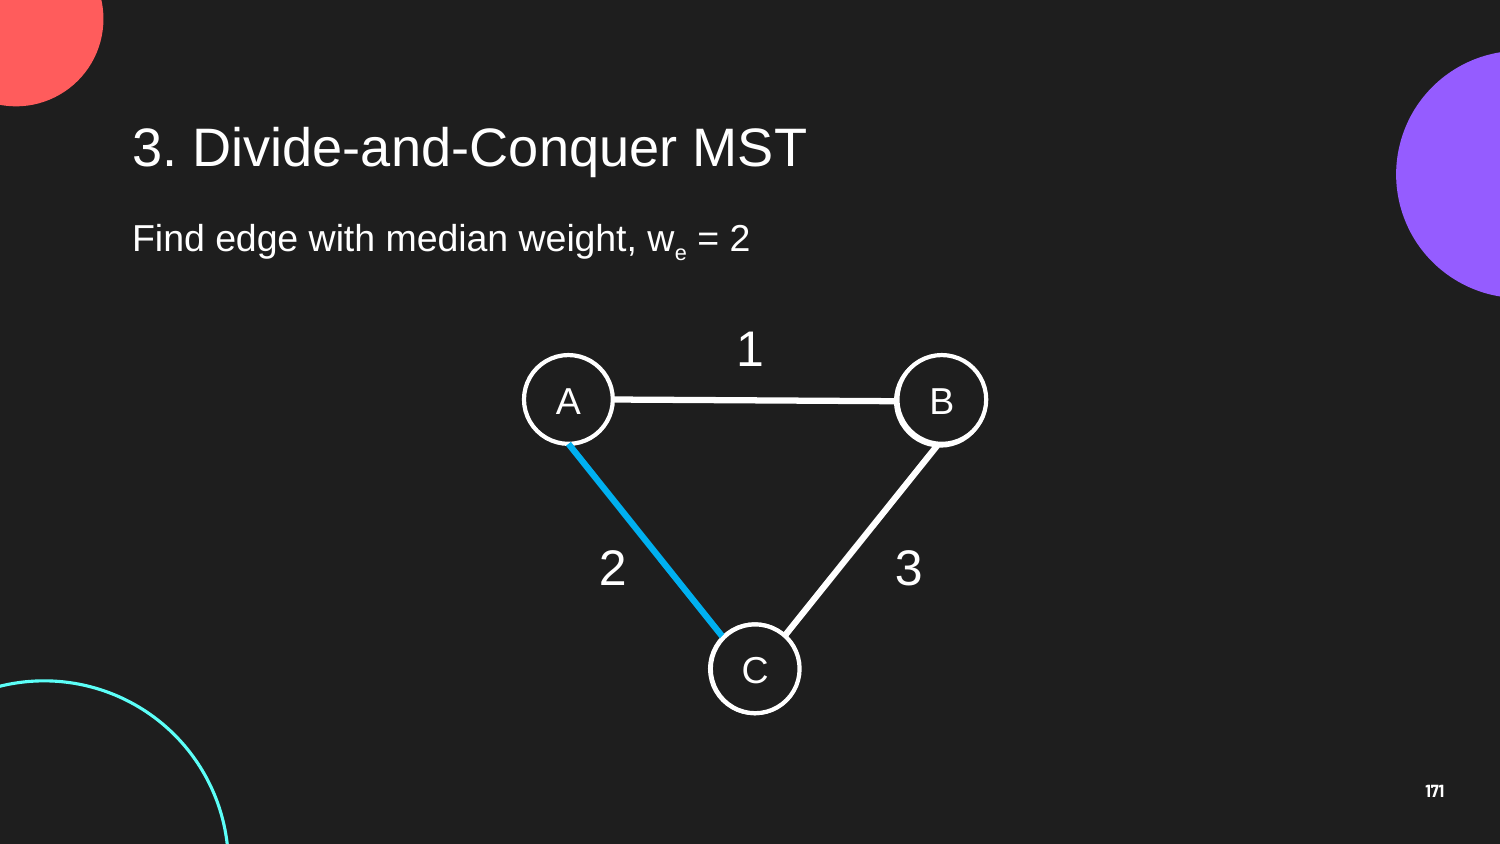

3. Divide-and-Conquer MST
Find edge with median weight, we = 2

1
A
B
B
2
3
C
C
171